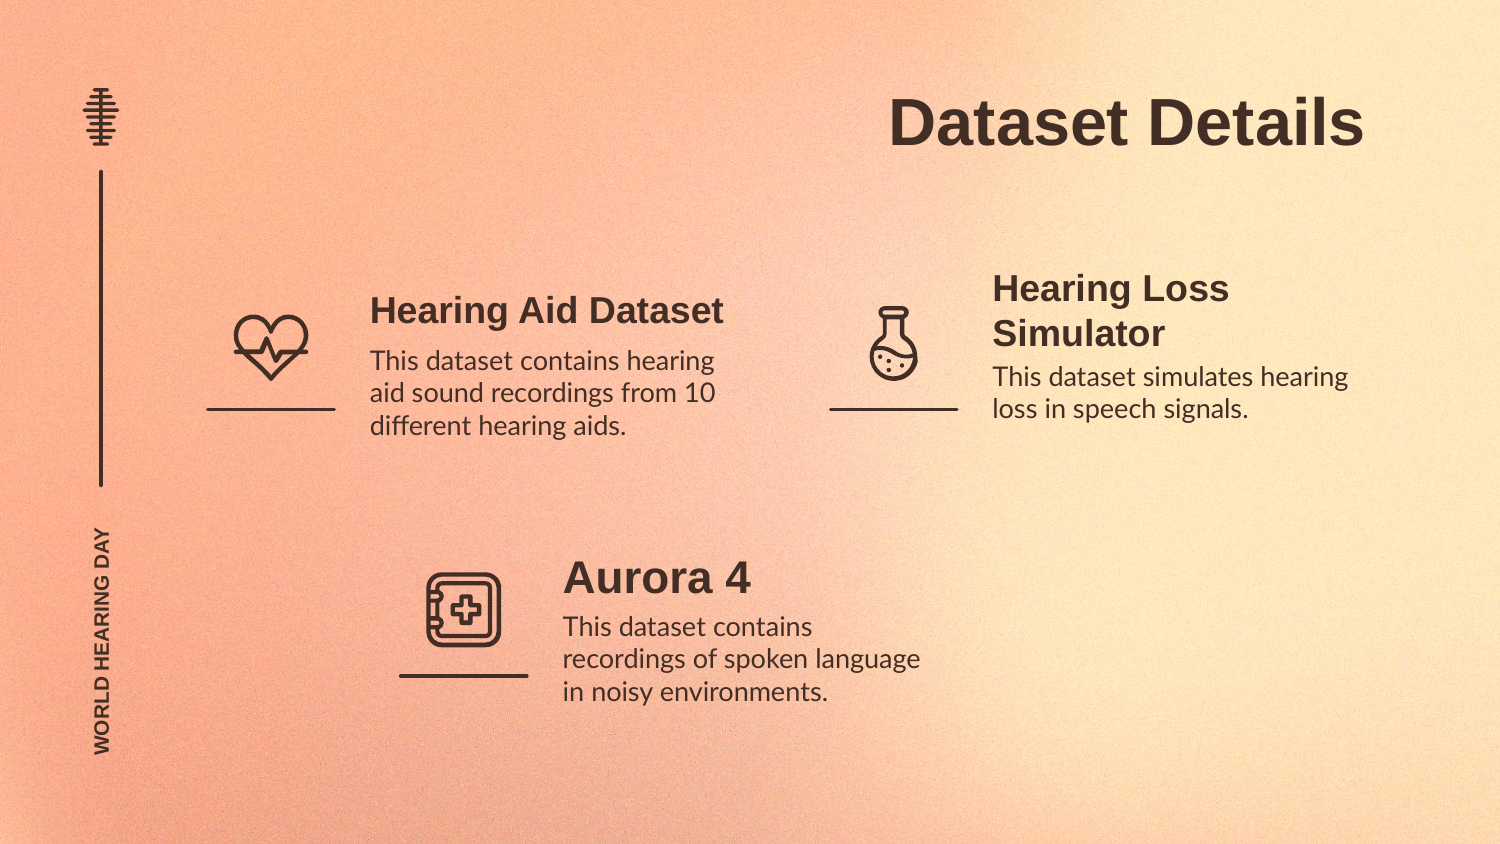

# Dataset Details
Hearing Aid Dataset
Hearing Loss Simulator

This dataset contains hearing aid sound recordings from 10 different hearing aids.
This dataset simulates hearing loss in speech signals.
Aurora 4

WORLD HEARING DAY
This dataset contains recordings of spoken language in noisy environments.